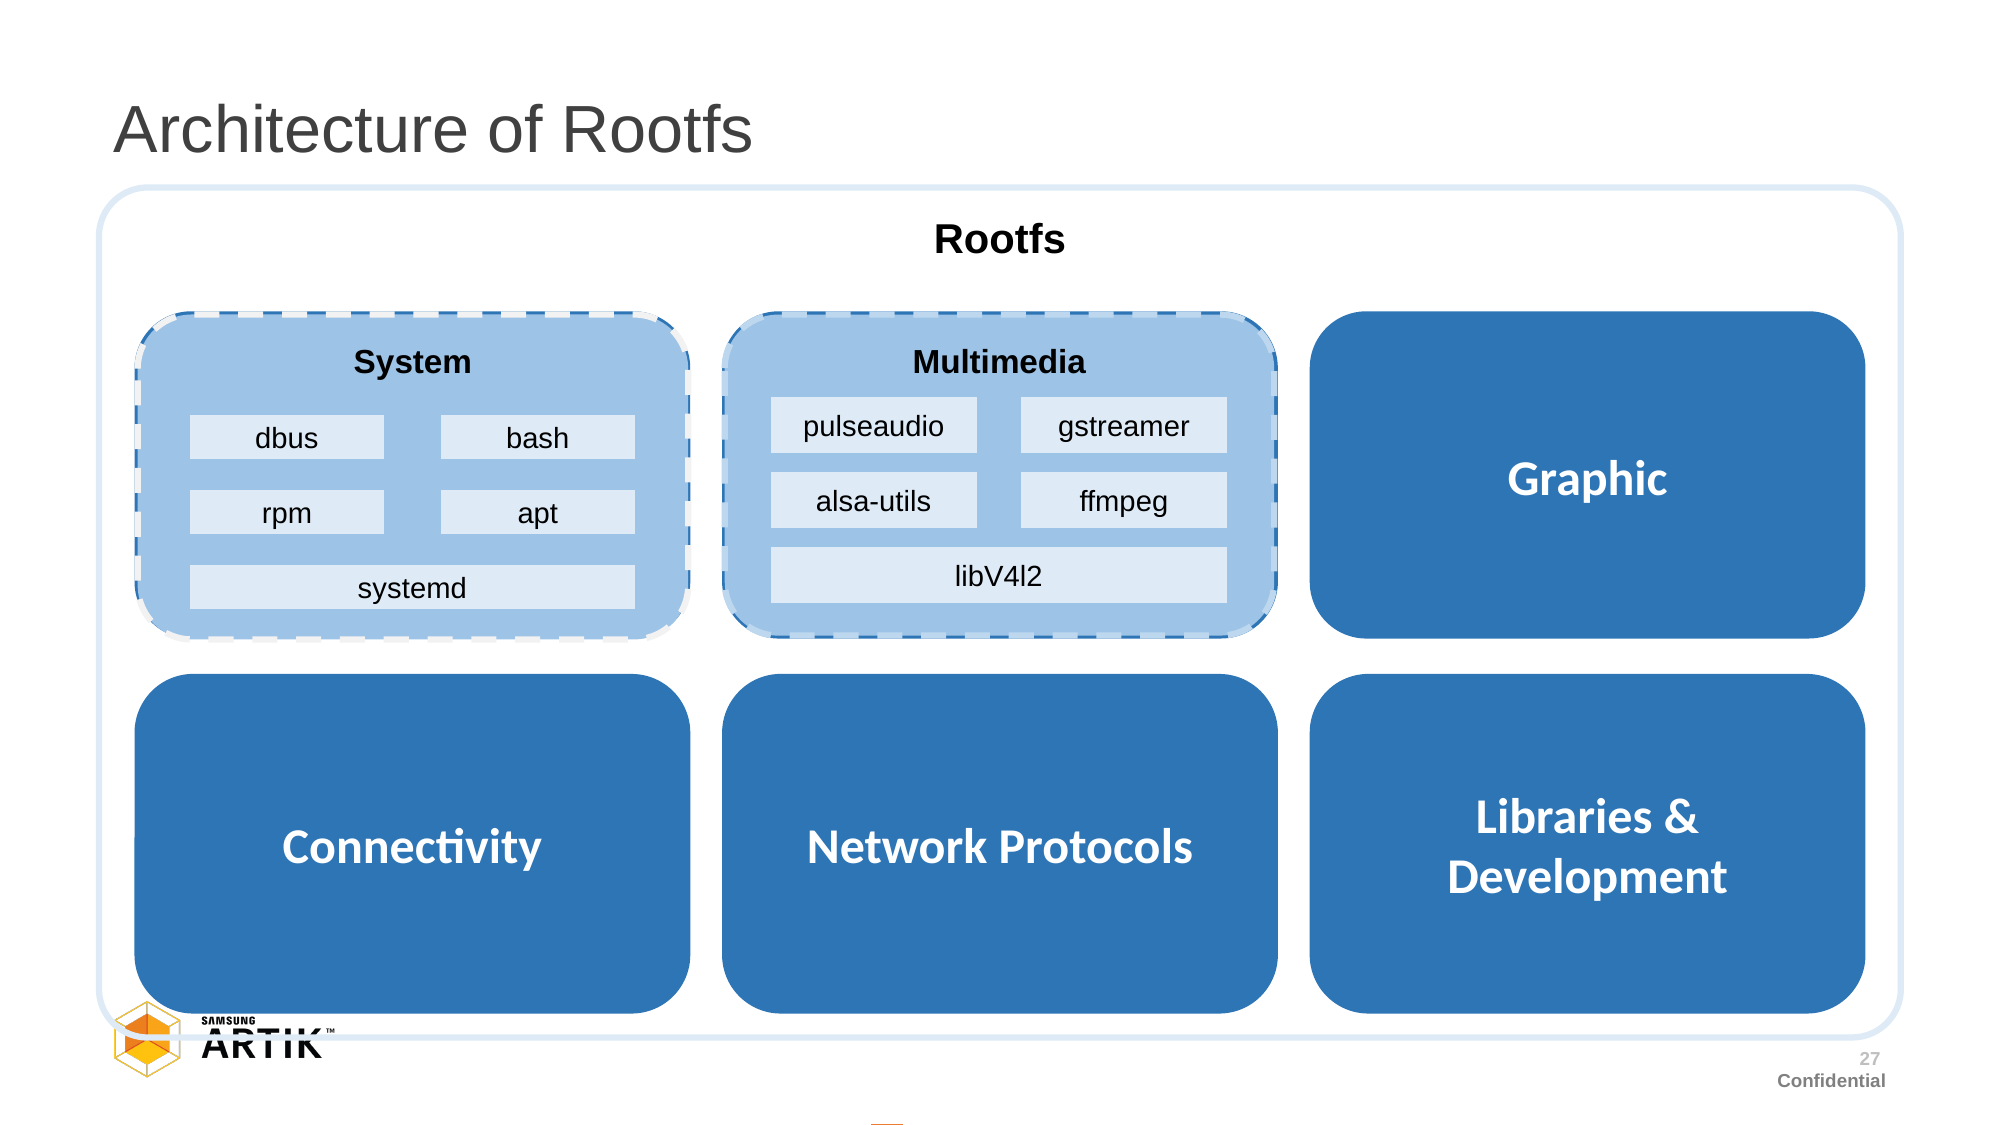

# Architecture of Rootfs
Rootfs
Graphic
System
System
dbus
bash
rpm
apt
systemd
Multimedia
Multimedia
pulseaudio
gstreamer
alsa-utils
ffmpeg
libV4l2
Connectivity
Network Protocols
Libraries & Development